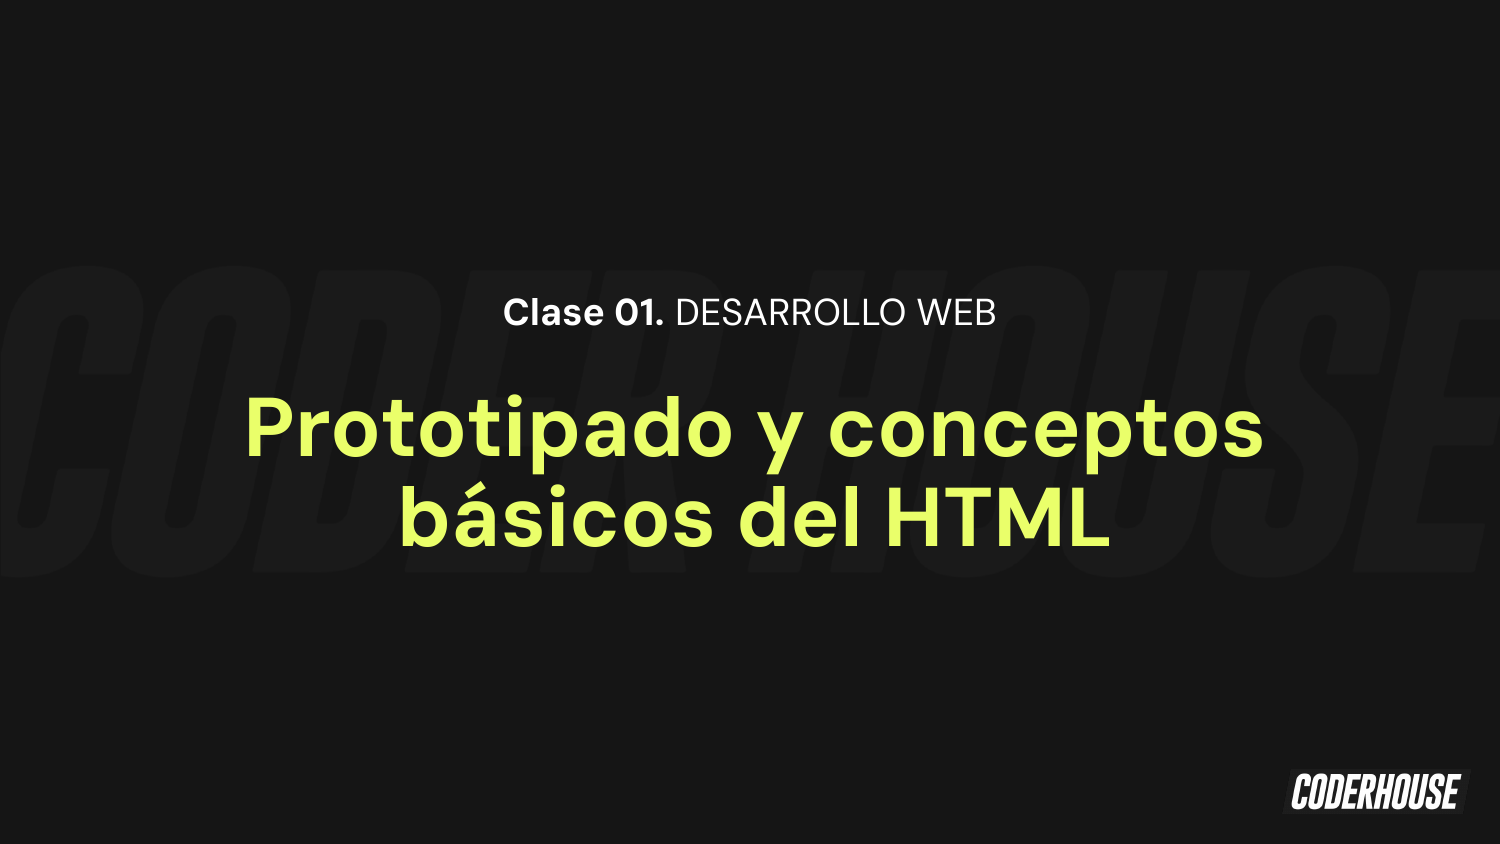

Clase 01. DESARROLLO WEB
Prototipado y conceptos básicos del HTML